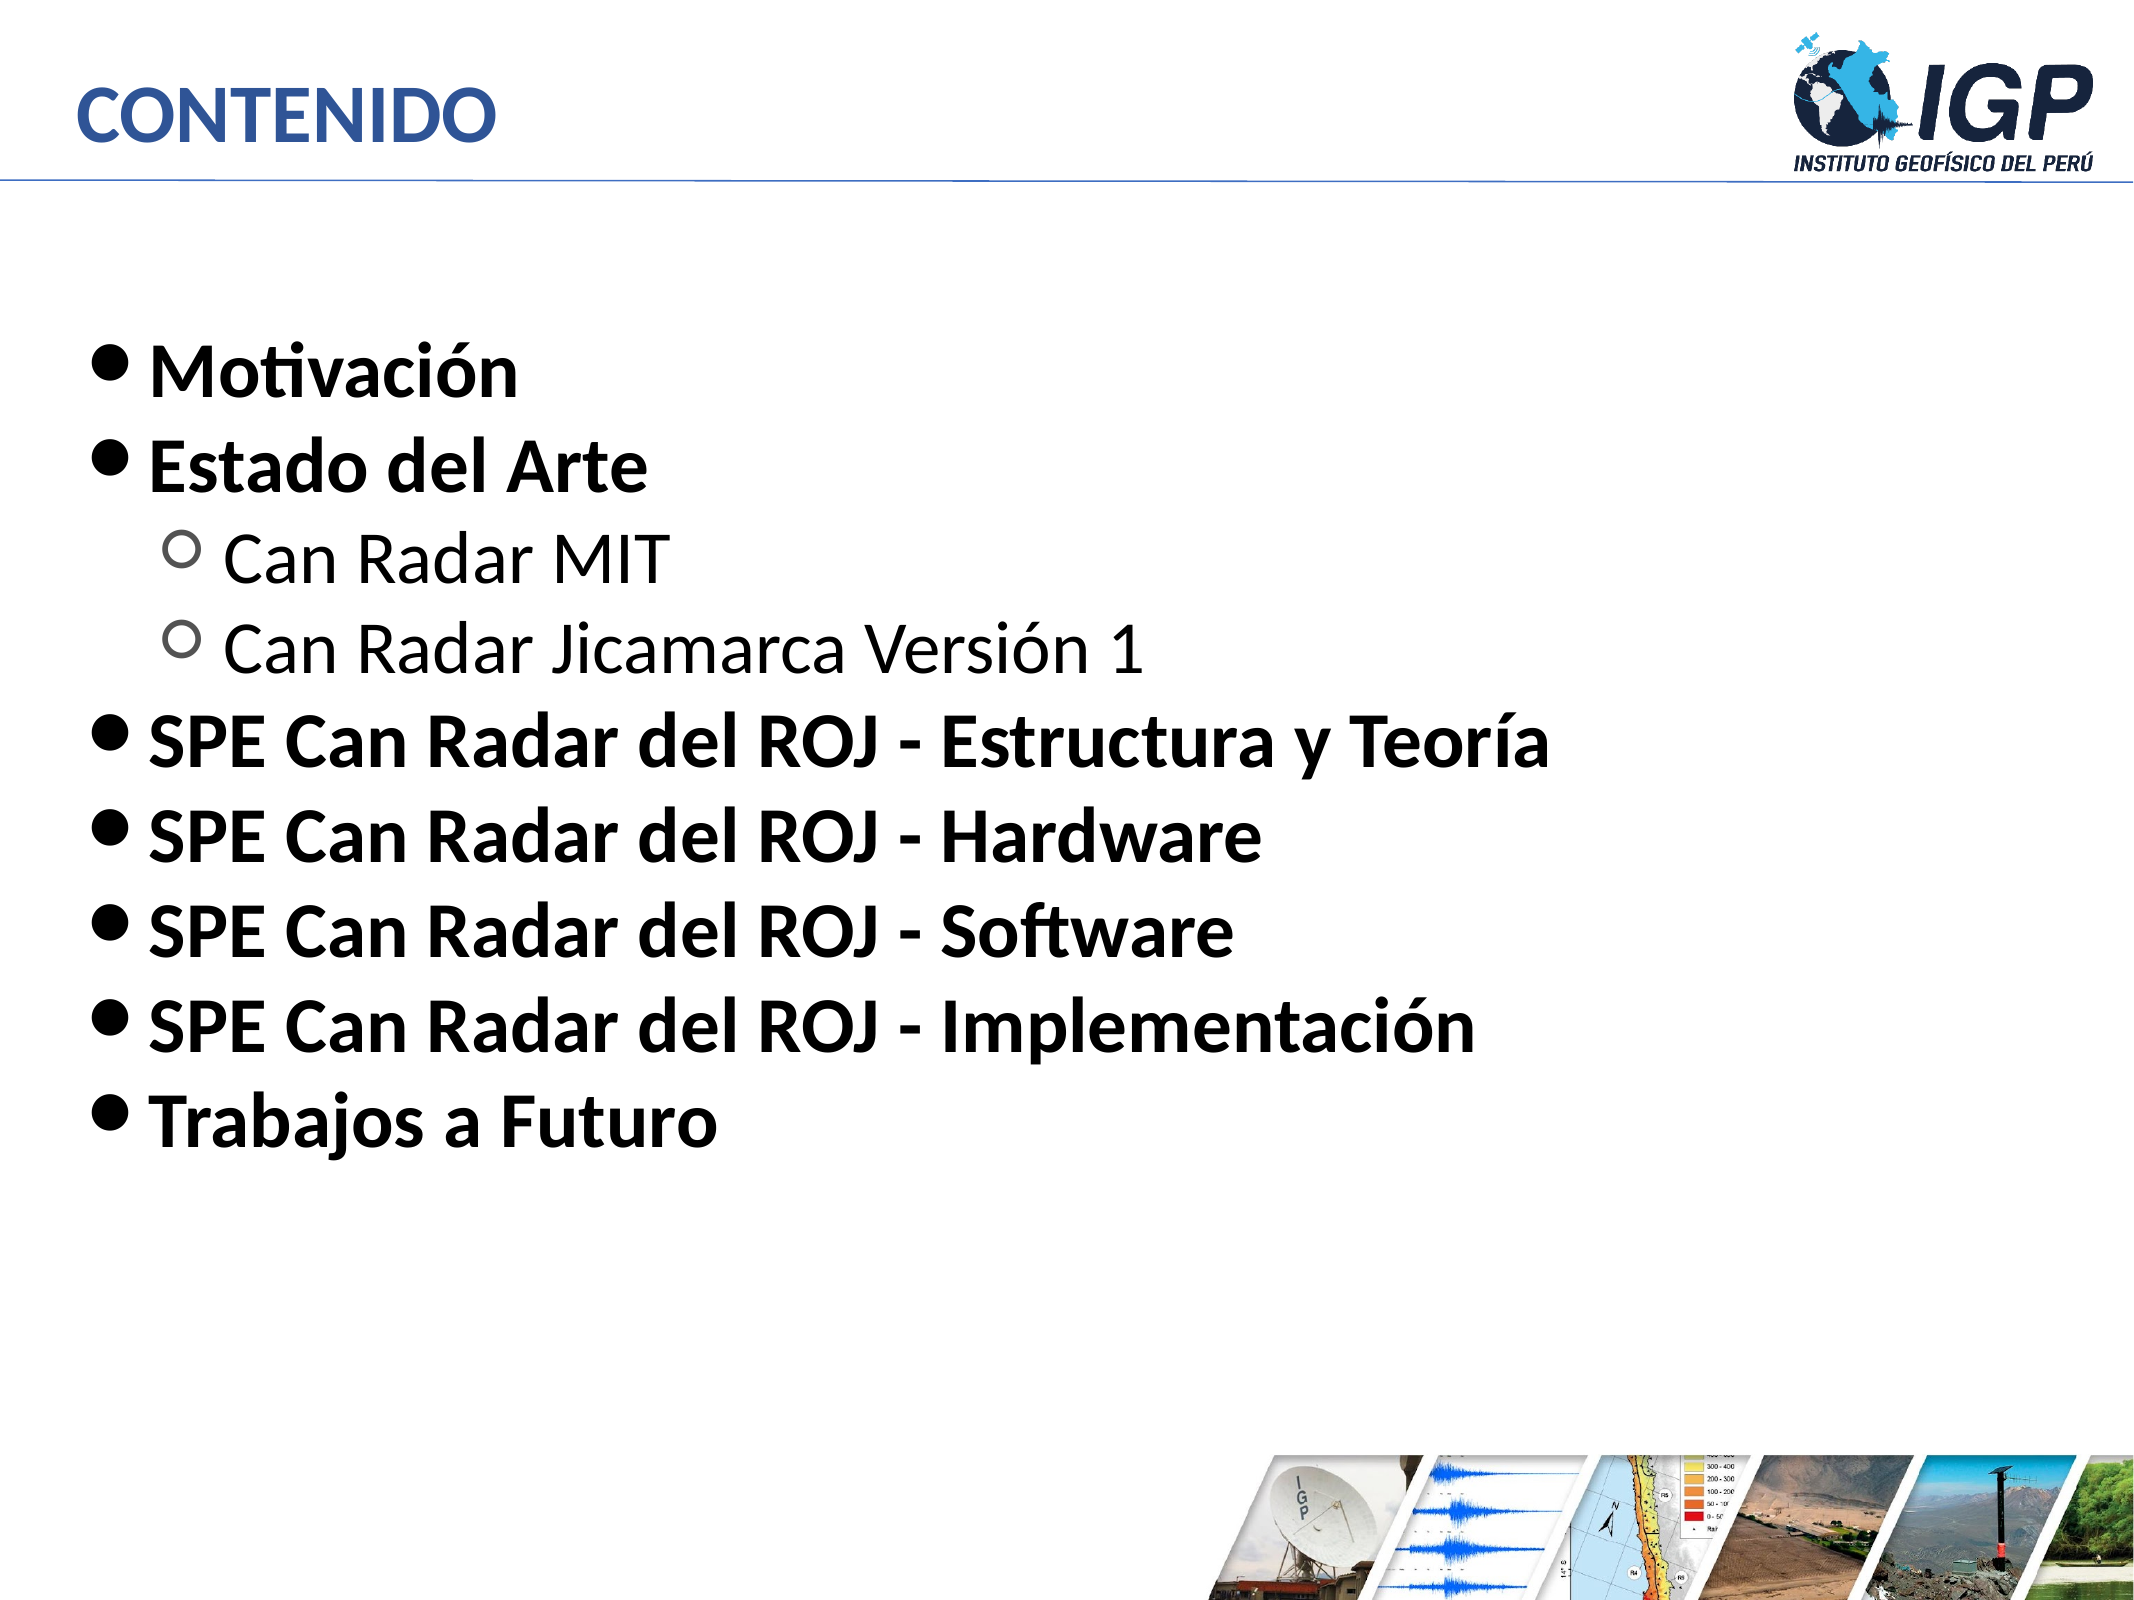

# CONTENIDO
Motivación
Estado del Arte
Can Radar MIT
Can Radar Jicamarca Versión 1
SPE Can Radar del ROJ - Estructura y Teoría
SPE Can Radar del ROJ - Hardware
SPE Can Radar del ROJ - Software
SPE Can Radar del ROJ - Implementación
Trabajos a Futuro